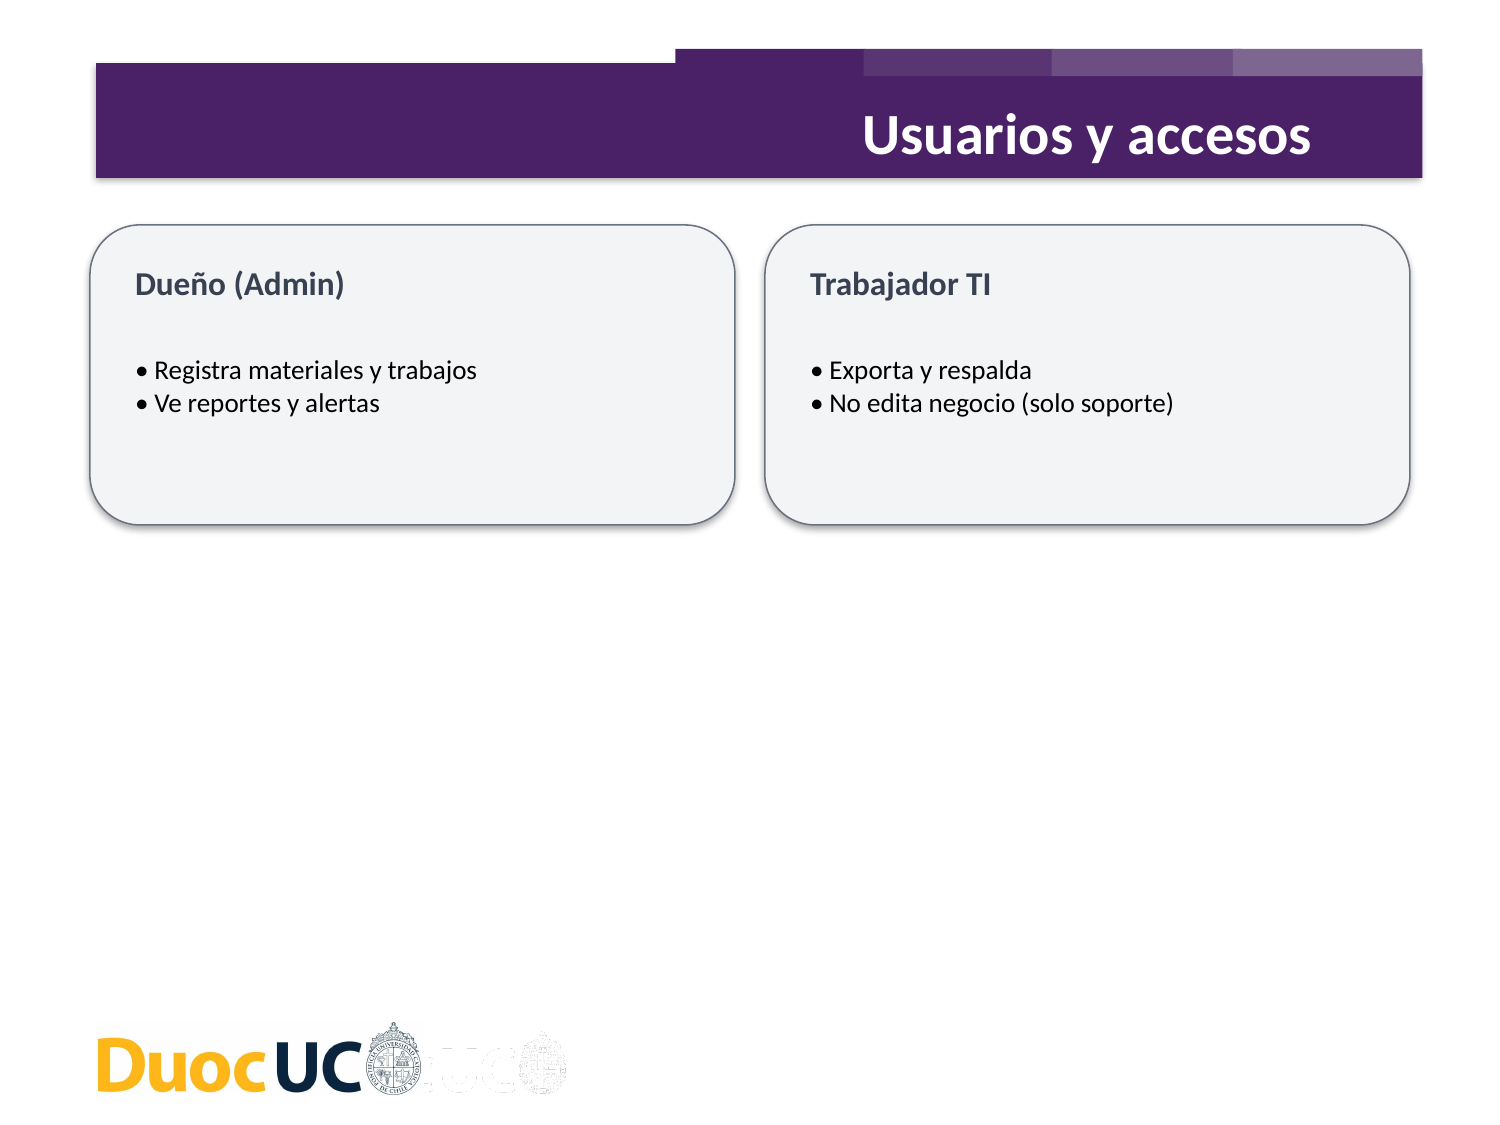

Usuarios y accesos

Dueño (Admin)
Trabajador TI
• Registra materiales y trabajos
• Ve reportes y alertas
• Exporta y respalda
• No edita negocio (solo soporte)